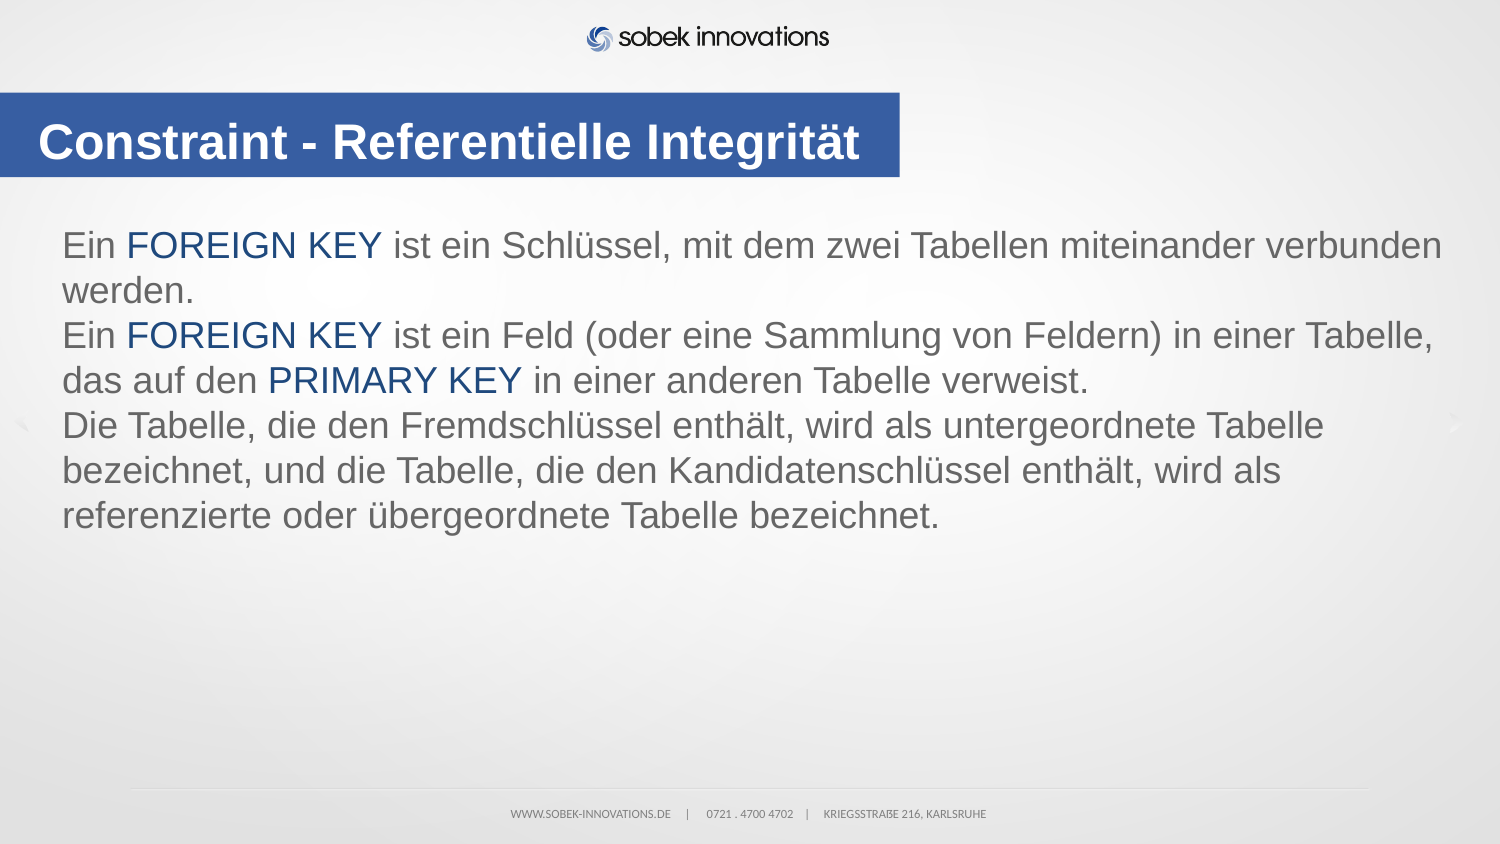

# Constraint - Referentielle Integrität
Ein FOREIGN KEY ist ein Schlüssel, mit dem zwei Tabellen miteinander verbunden werden.
Ein FOREIGN KEY ist ein Feld (oder eine Sammlung von Feldern) in einer Tabelle, das auf den PRIMARY KEY in einer anderen Tabelle verweist.
Die Tabelle, die den Fremdschlüssel enthält, wird als untergeordnete Tabelle bezeichnet, und die Tabelle, die den Kandidatenschlüssel enthält, wird als referenzierte oder übergeordnete Tabelle bezeichnet.